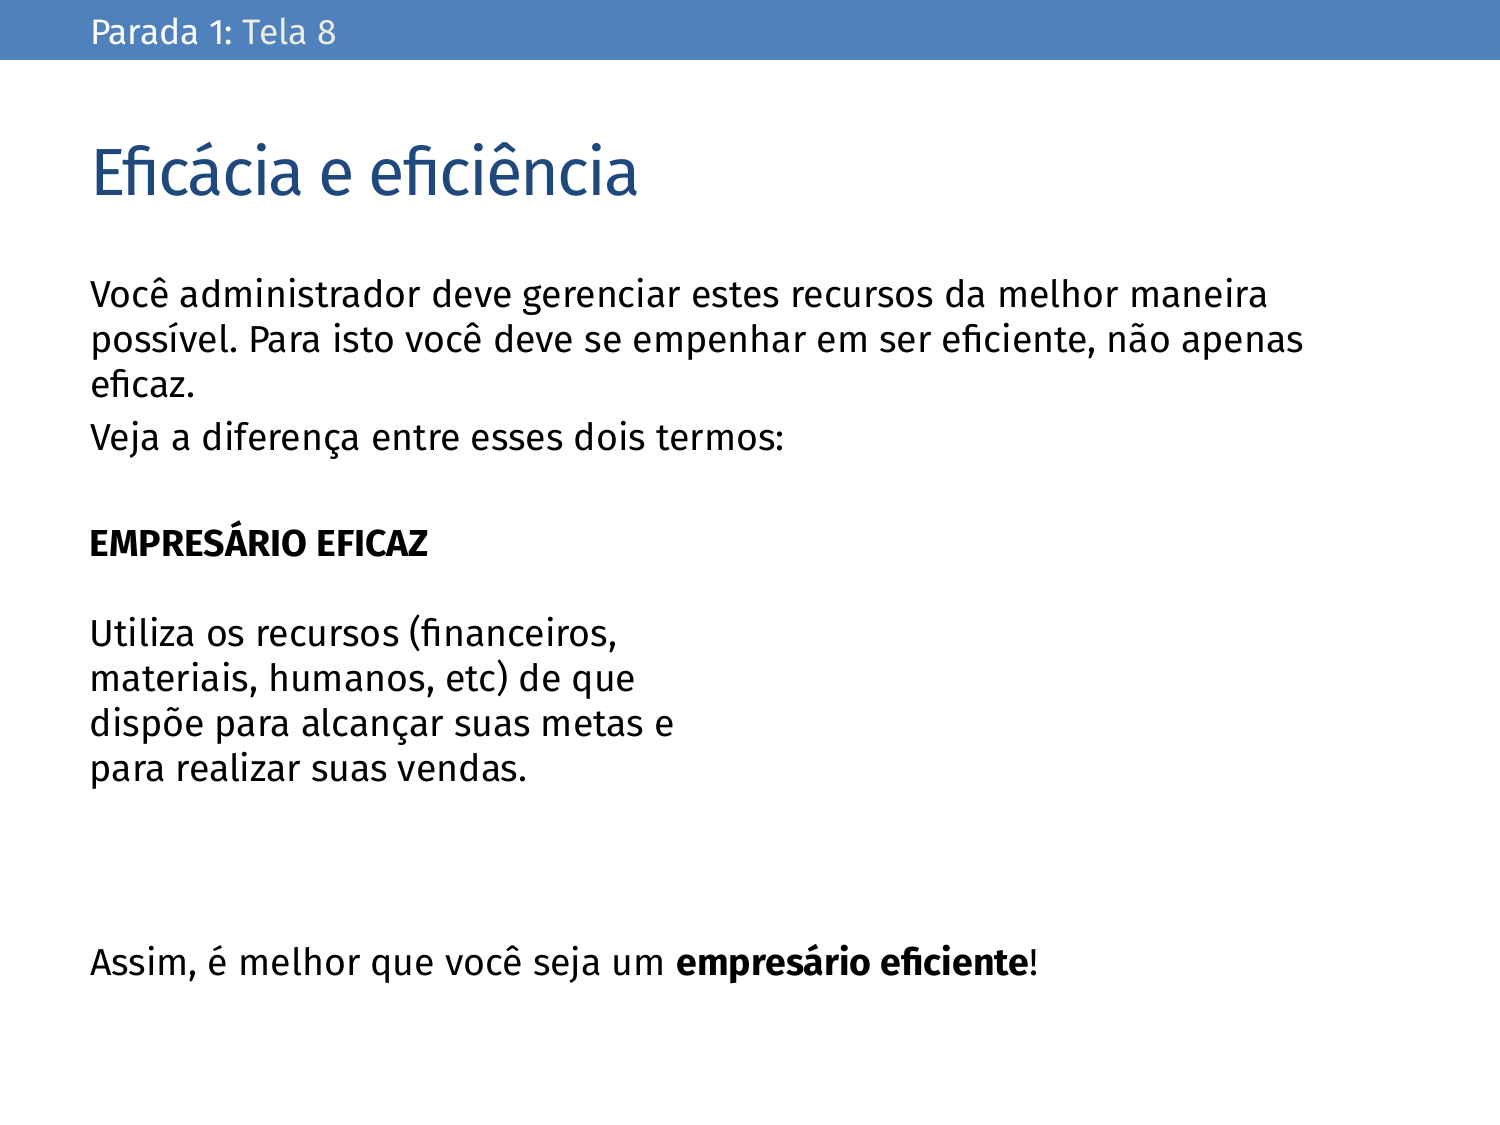

Parada 1: Tela 8
# Eficácia e eficiência
Você administrador deve gerenciar estes recursos da melhor maneira possível. Para isto você deve se empenhar em ser eficiente, não apenas eficaz.
Veja a diferença entre esses dois termos:

Assim, é melhor que você seja um empresário eficiente!

EMPRESÁRIO EFICAZ

Utiliza os recursos (financeiros, materiais, humanos, etc) de que dispõe para alcançar suas metas e para realizar suas vendas.